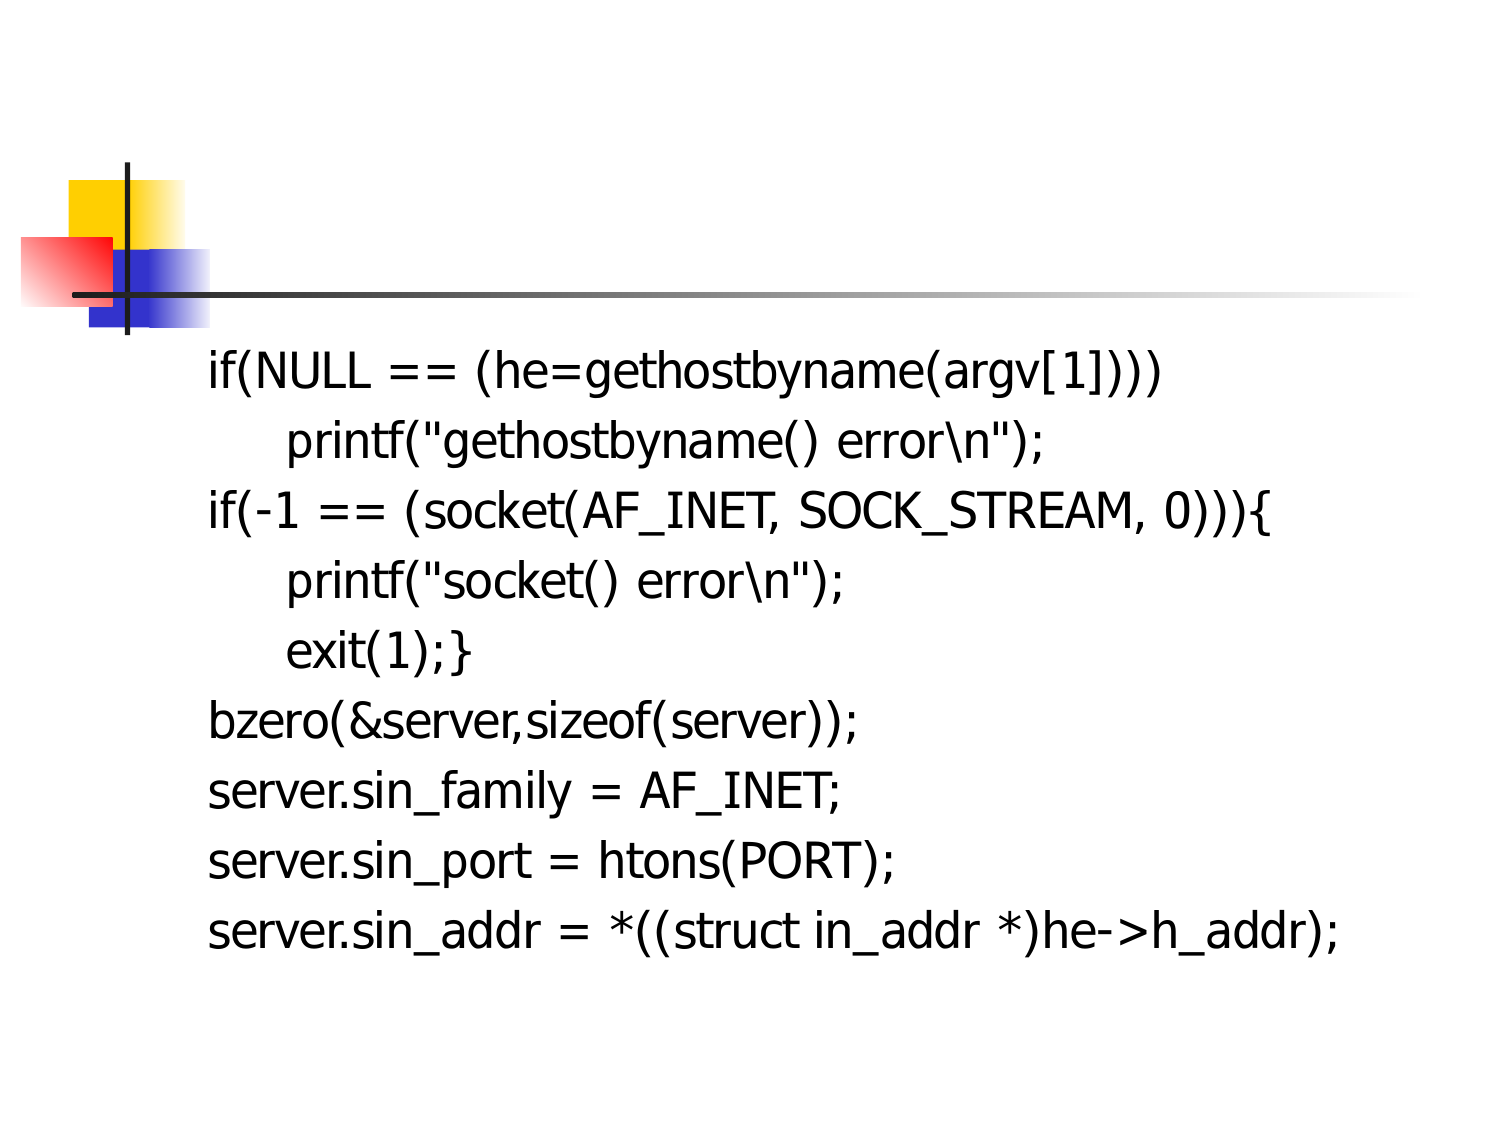

#
if(NULL == (he=gethostbyname(argv[1])))
     printf("gethostbyname() error\n");
if(-1 == (socket(AF_INET, SOCK_STREAM, 0))){
     printf("socket() error\n");
     exit(1);}
bzero(&server,sizeof(server));
server.sin_family = AF_INET;
server.sin_port = htons(PORT);
server.sin_addr = *((struct in_addr *)he->h_addr);